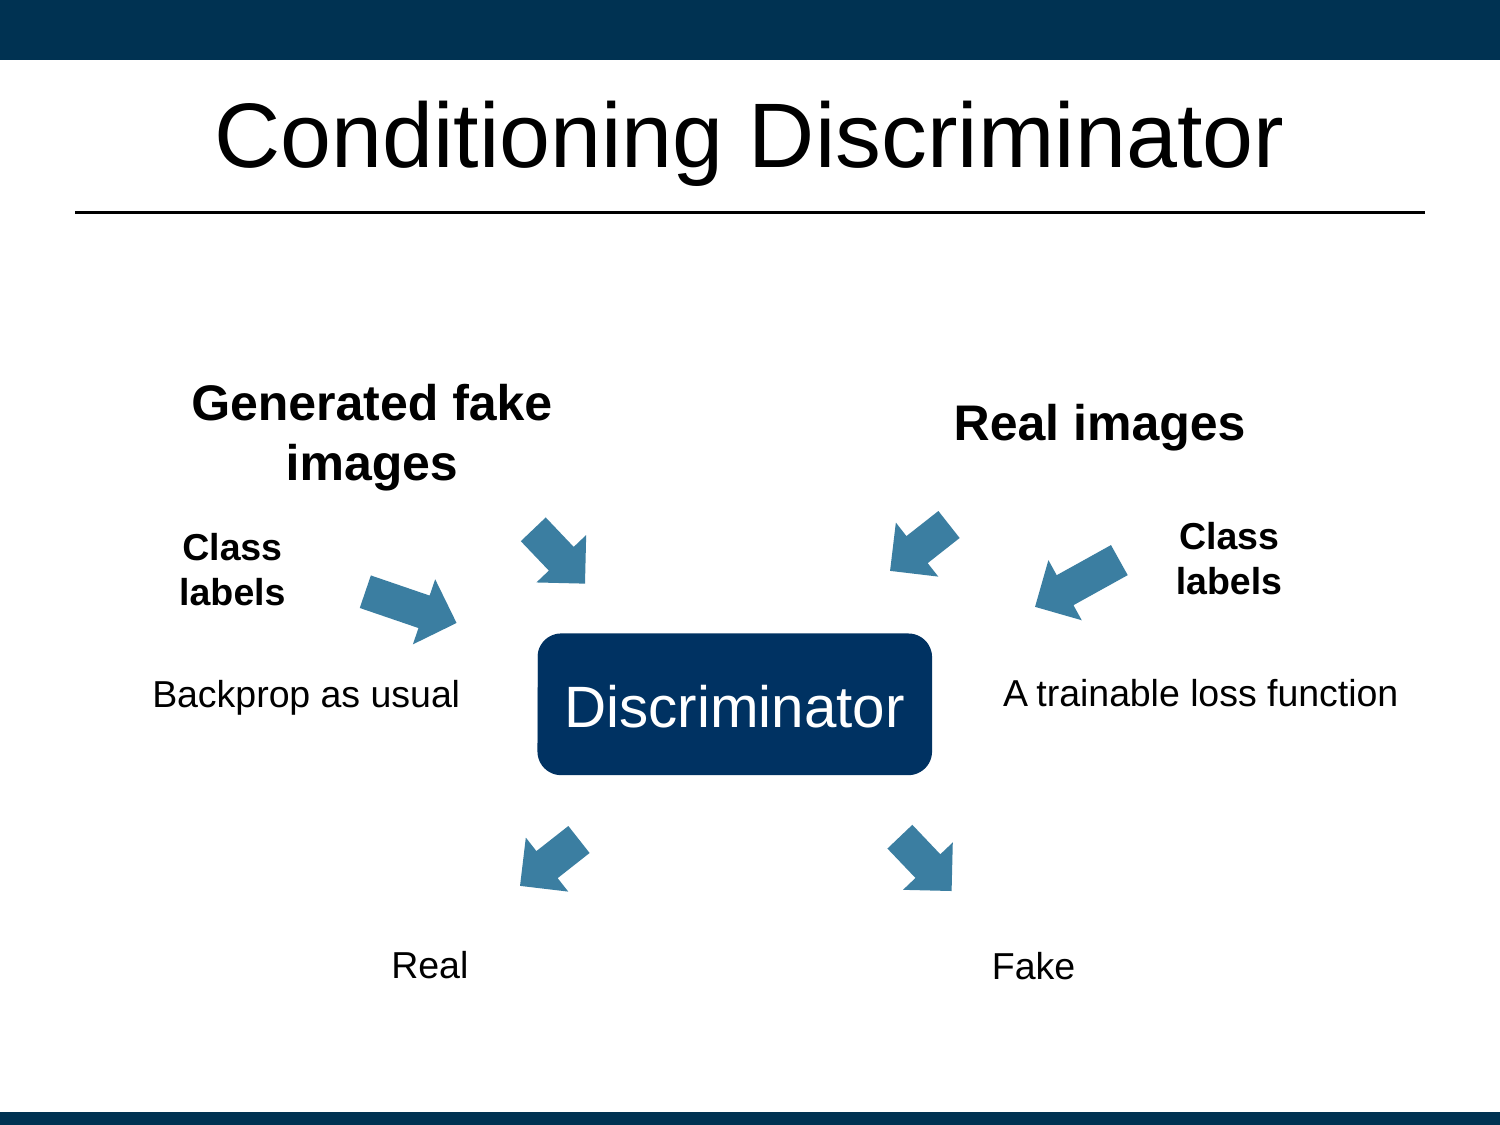

# Conditioning Discriminator
Generated fake images
Real images
Class labels

Class labels

Discriminator
A trainable loss function
Backprop as usual

Real
Fake